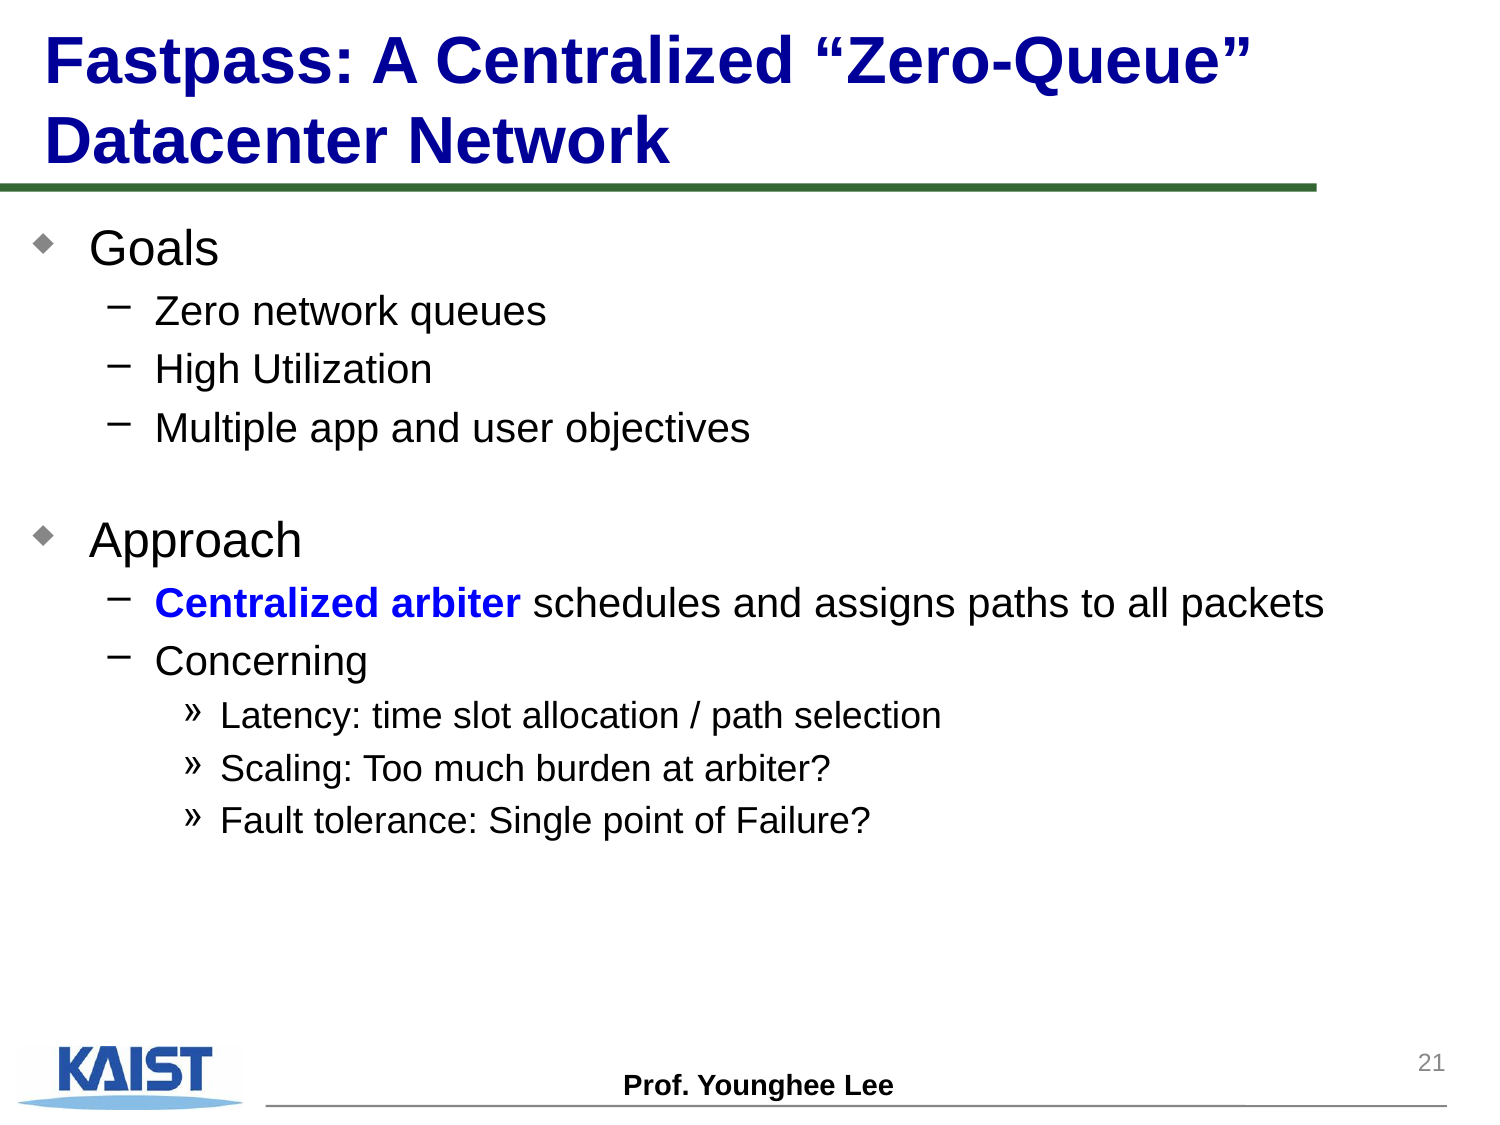

# Fastpass: A Centralized “Zero-Queue” Datacenter Network
Goals
Zero network queues
High Utilization
Multiple app and user objectives

Approach
Centralized arbiter schedules and assigns paths to all packets
Concerning
Latency: time slot allocation / path selection
Scaling: Too much burden at arbiter?
Fault tolerance: Single point of Failure?
21